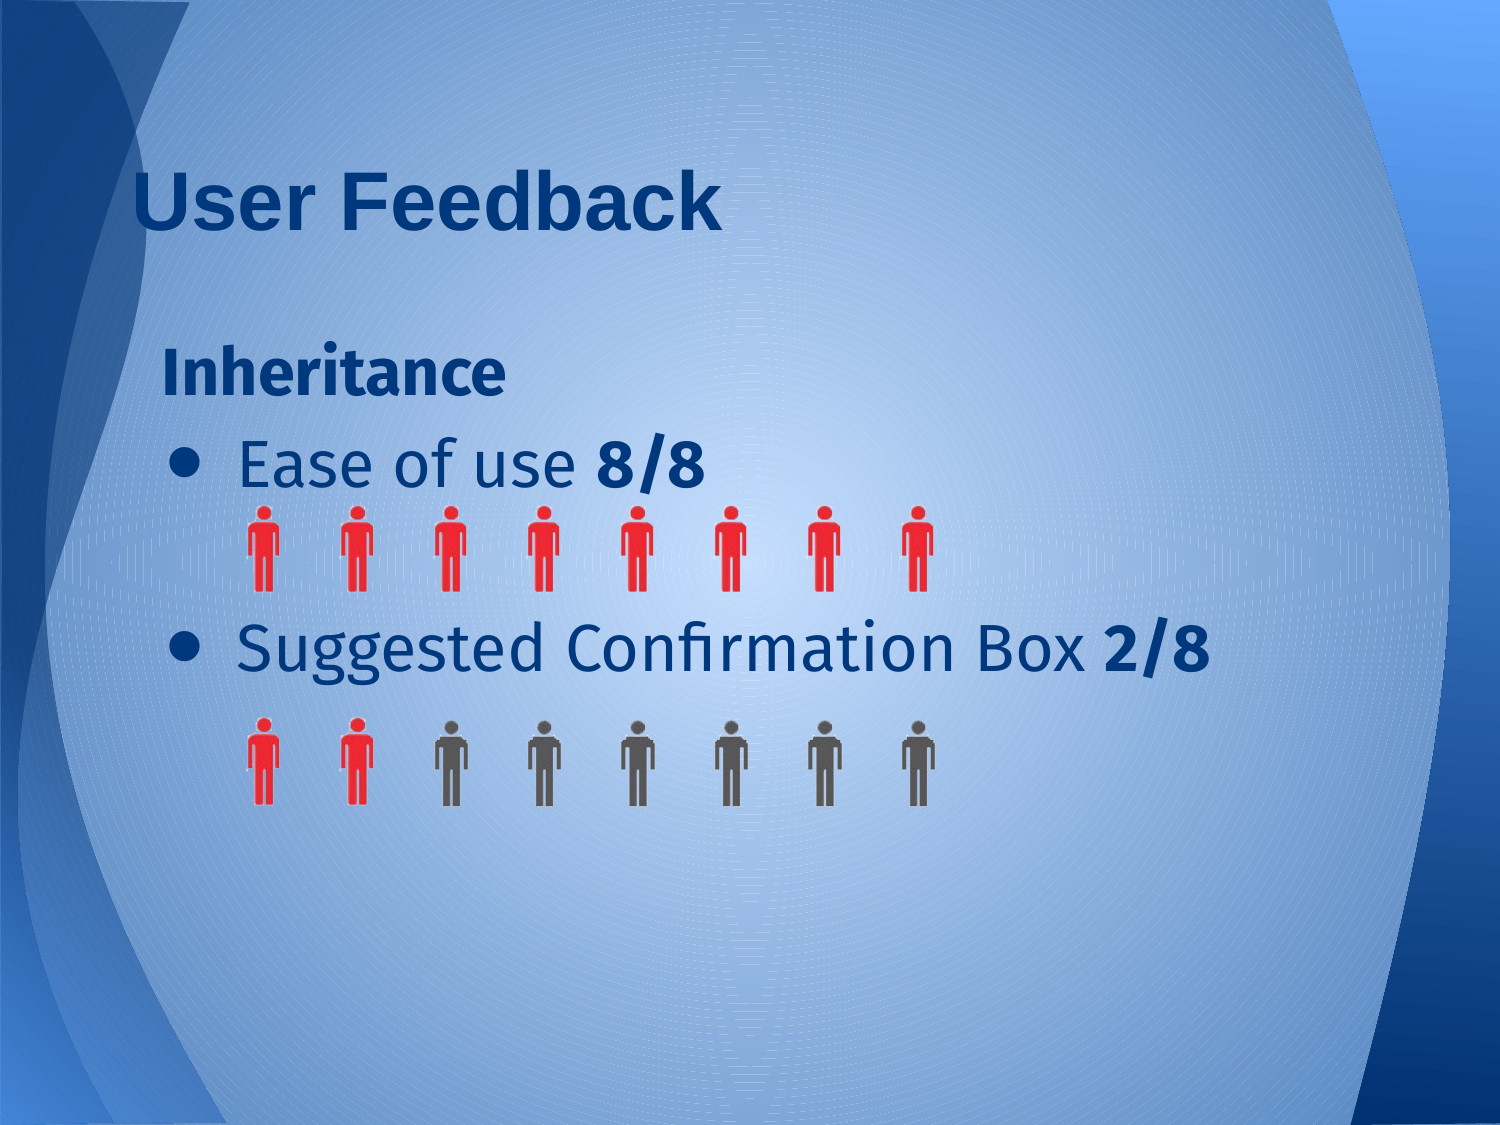

# User Feedback
Inheritance
Ease of use 8/8

Suggested Confirmation Box 2/8